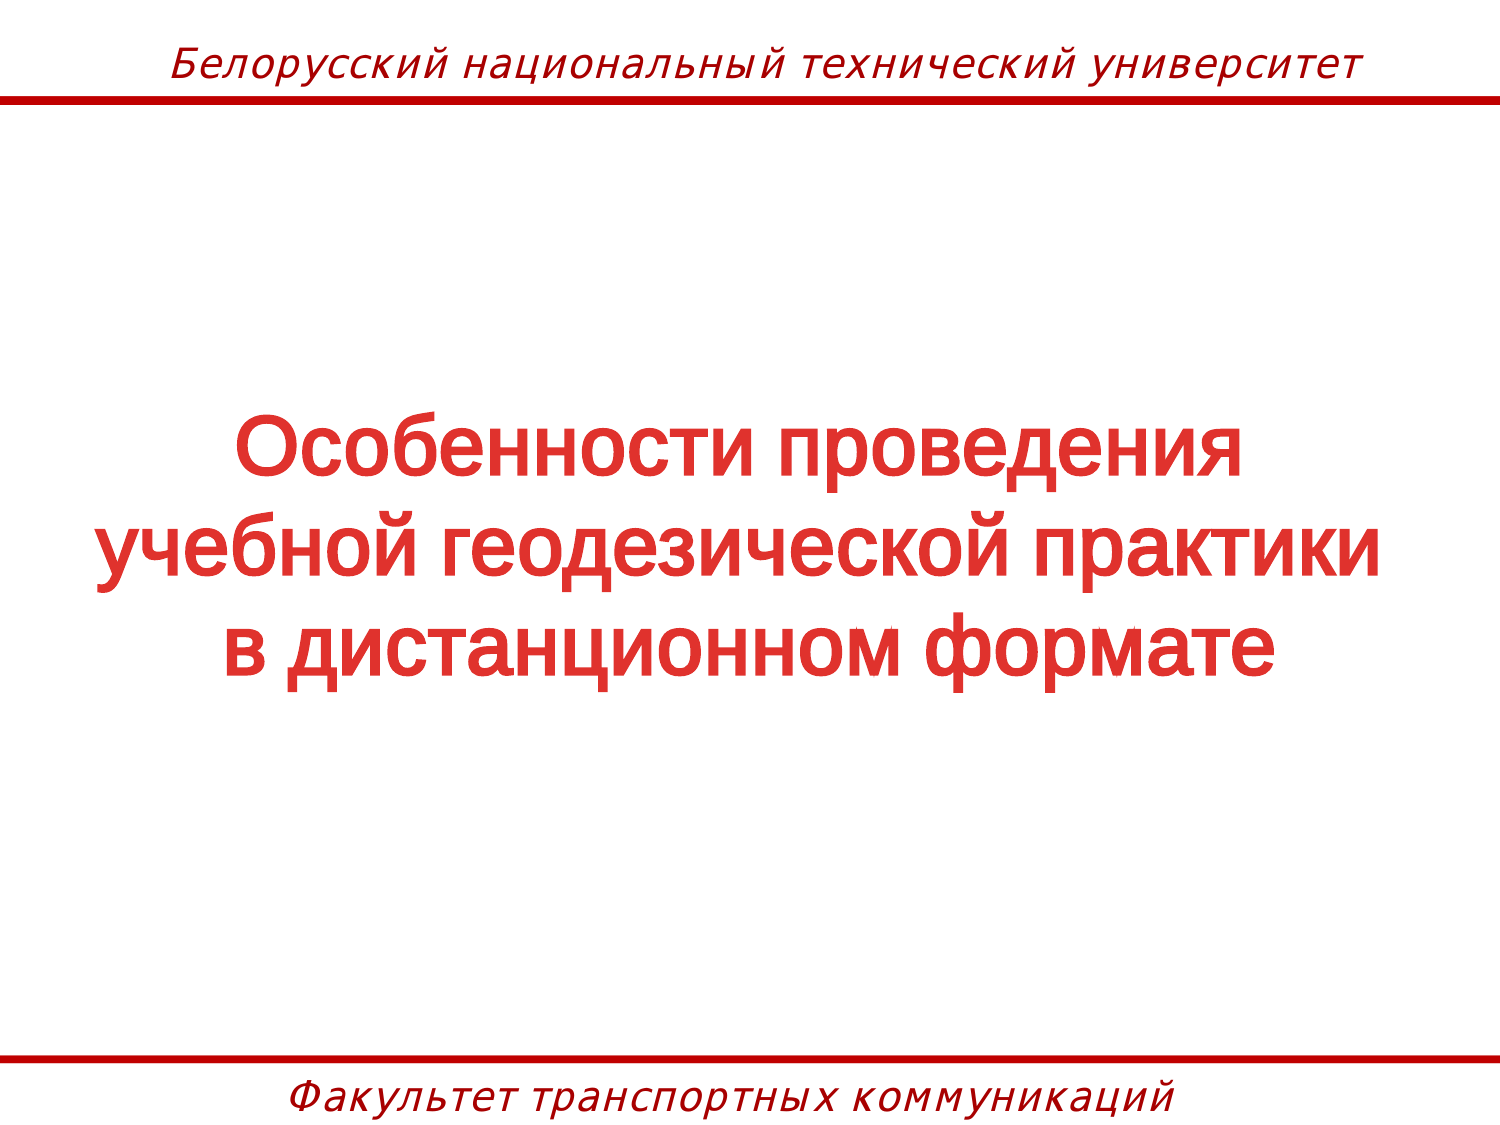

Белорусский национальный технический университет

Особенности проведения
учебной геодезической практики
в дистанционном формате
Факультет транспортных коммуникаций